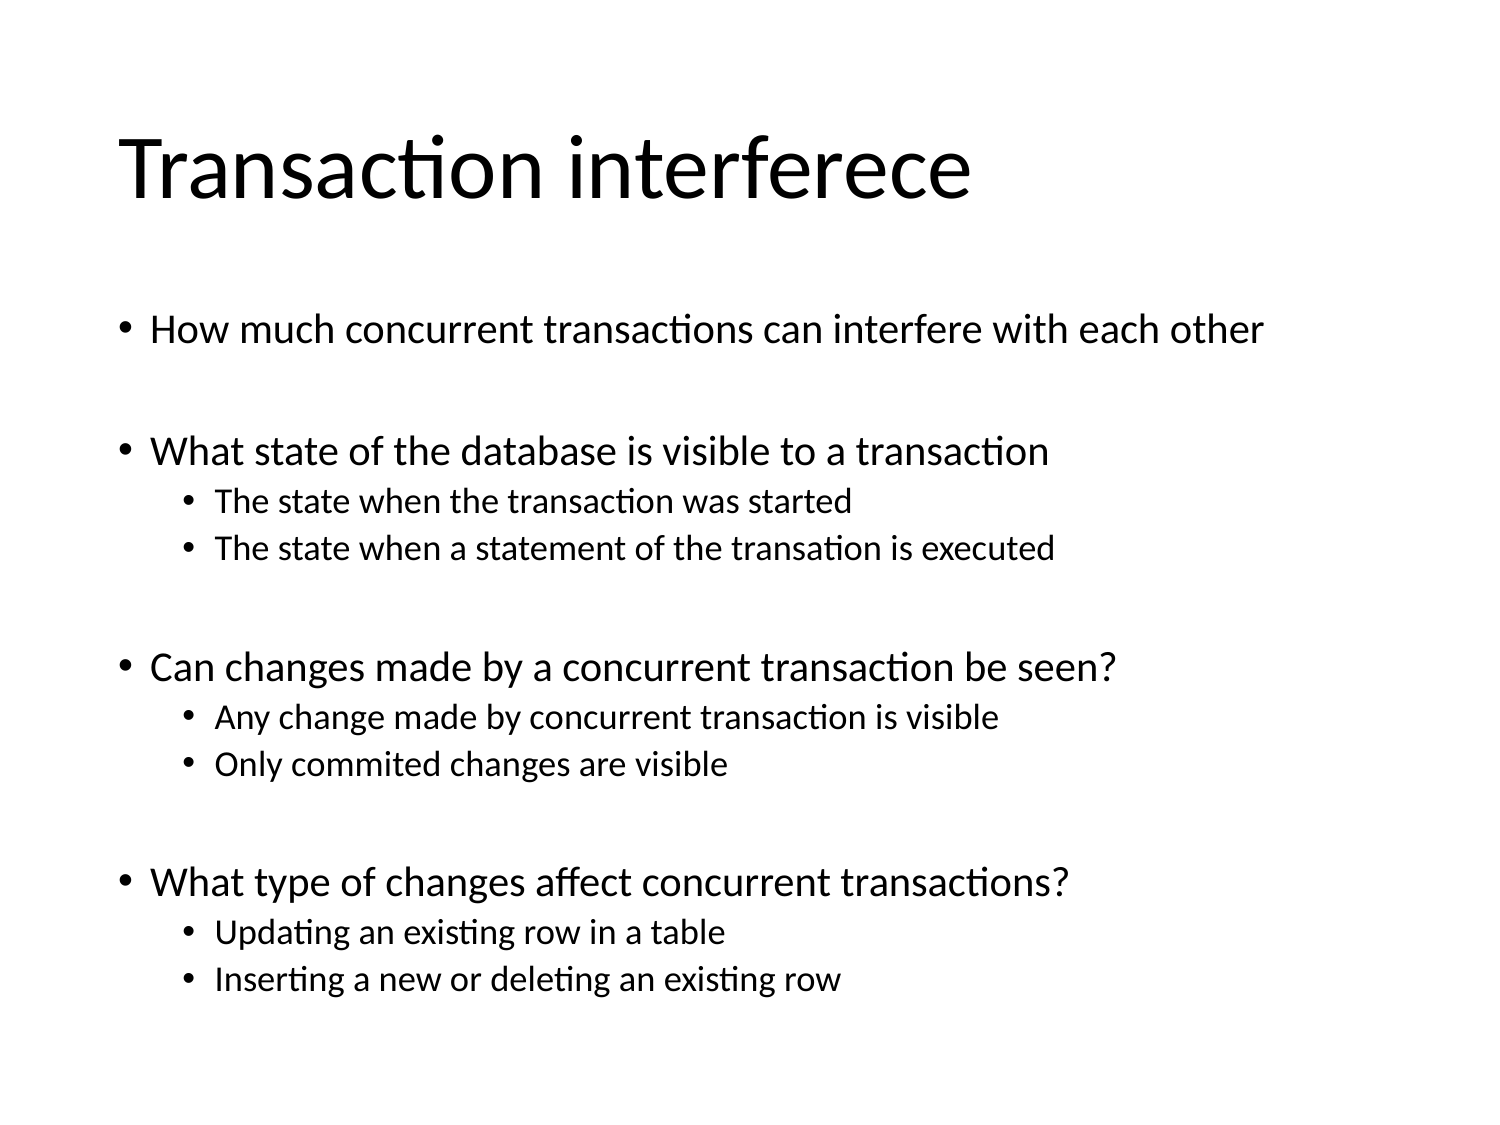

# Transaction interferece
How much concurrent transactions can interfere with each other

What state of the database is visible to a transaction
The state when the transaction was started
The state when a statement of the transation is executed

Can changes made by a concurrent transaction be seen?
Any change made by concurrent transaction is visible
Only commited changes are visible

What type of changes affect concurrent transactions?
Updating an existing row in a table
Inserting a new or deleting an existing row